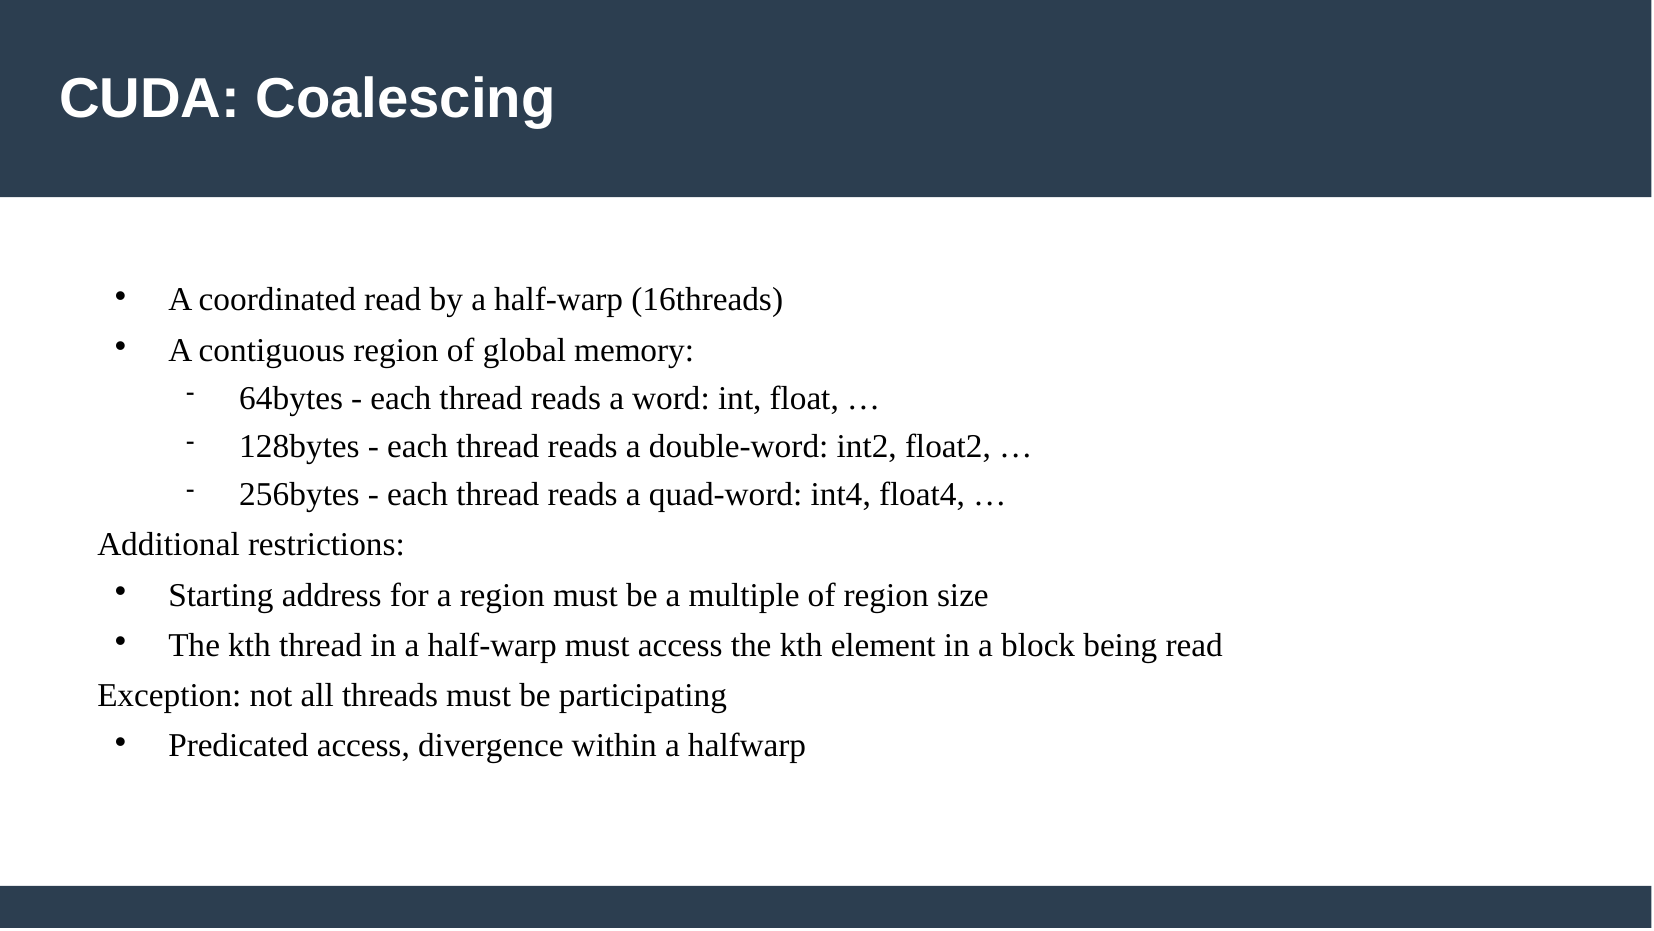

CUDA: Coalescing
A coordinated read by a half-warp (16threads)
A contiguous region of global memory:
64bytes - each thread reads a word: int, float, …
128bytes - each thread reads a double-word: int2, float2, …
256bytes - each thread reads a quad-word: int4, float4, …
Additional restrictions:
Starting address for a region must be a multiple of region size
The kth thread in a half-warp must access the kth element in a block being read
Exception: not all threads must be participating
Predicated access, divergence within a halfwarp